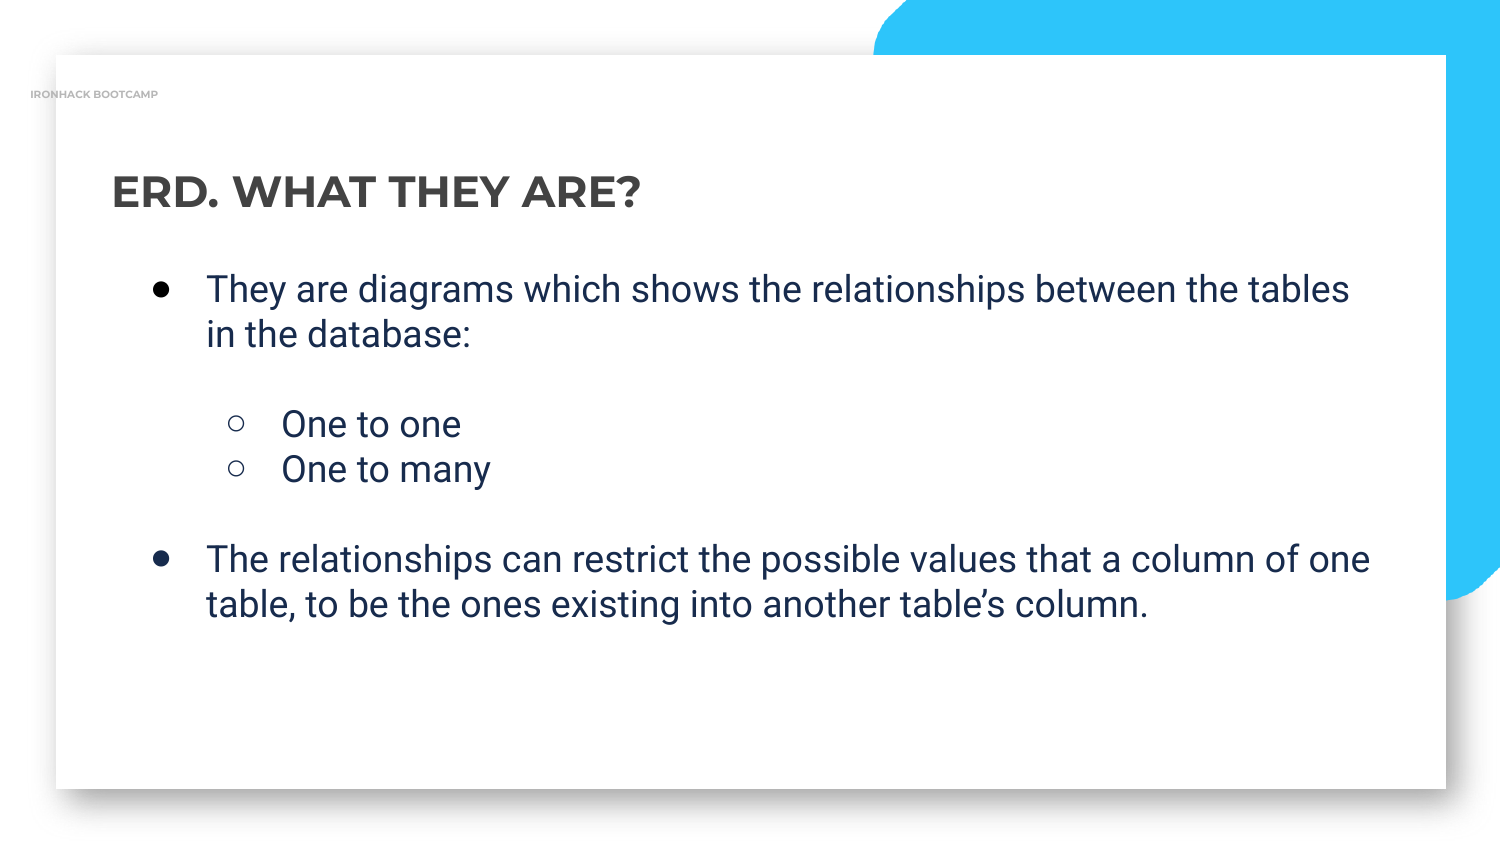

IRONHACK BOOTCAMP
ERD. WHAT THEY ARE?
They are diagrams which shows the relationships between the tables in the database:

One to one
One to many

The relationships can restrict the possible values that a column of one table, to be the ones existing into another table’s column.